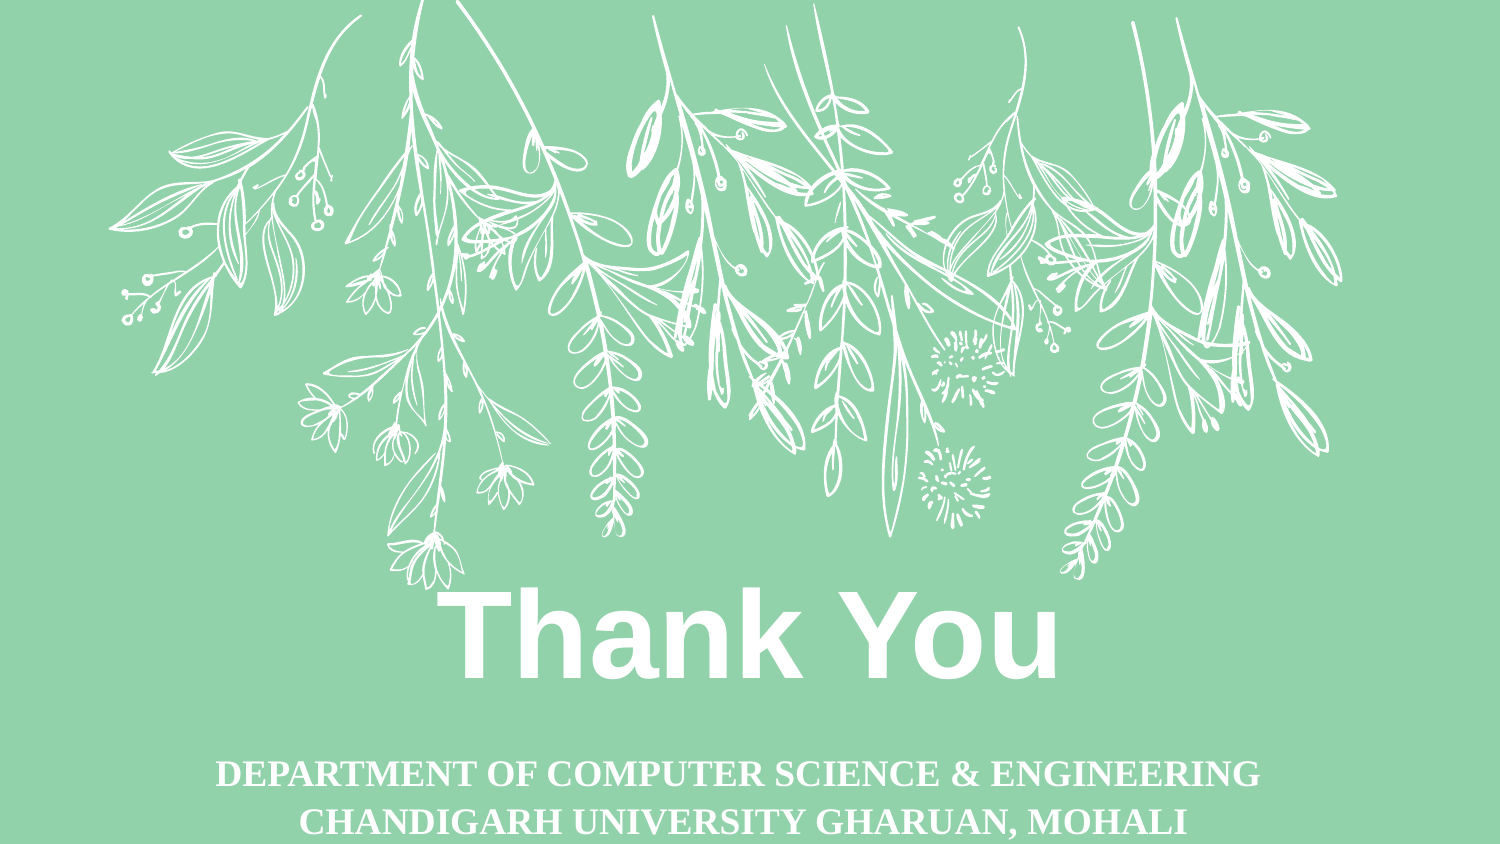

Thank You
# DEPARTMENT OF COMPUTER SCIENCE & ENGINEERING CHANDIGARH UNIVERSITY GHARUAN, MOHALI